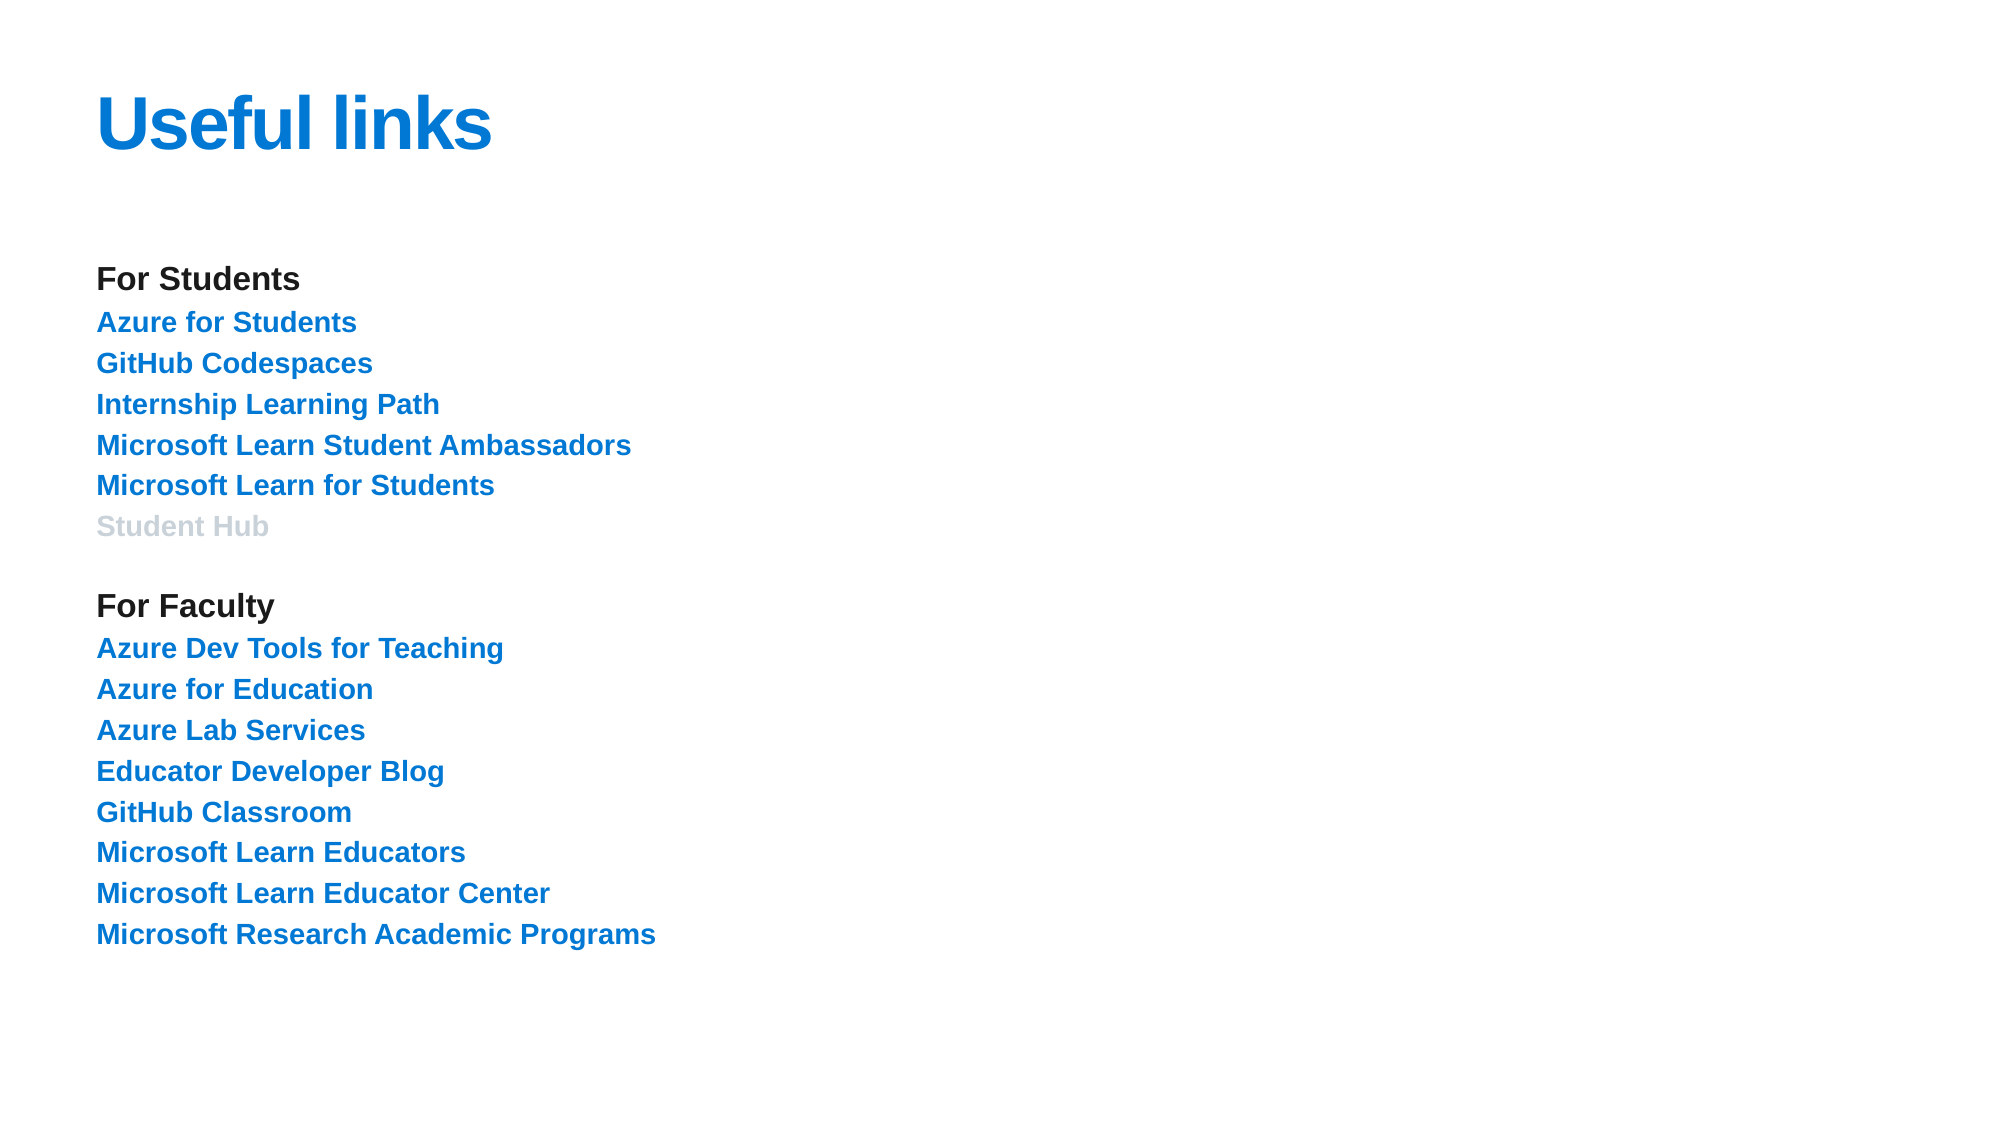

# Useful links
For Students
Azure for Students
GitHub Codespaces
Internship Learning Path
Microsoft Learn Student Ambassadors
Microsoft Learn for Students
Student Hub
For Faculty
Azure Dev Tools for Teaching
Azure for Education
Azure Lab Services
Educator Developer Blog
GitHub Classroom
Microsoft Learn Educators
Microsoft Learn Educator Center
Microsoft Research Academic Programs